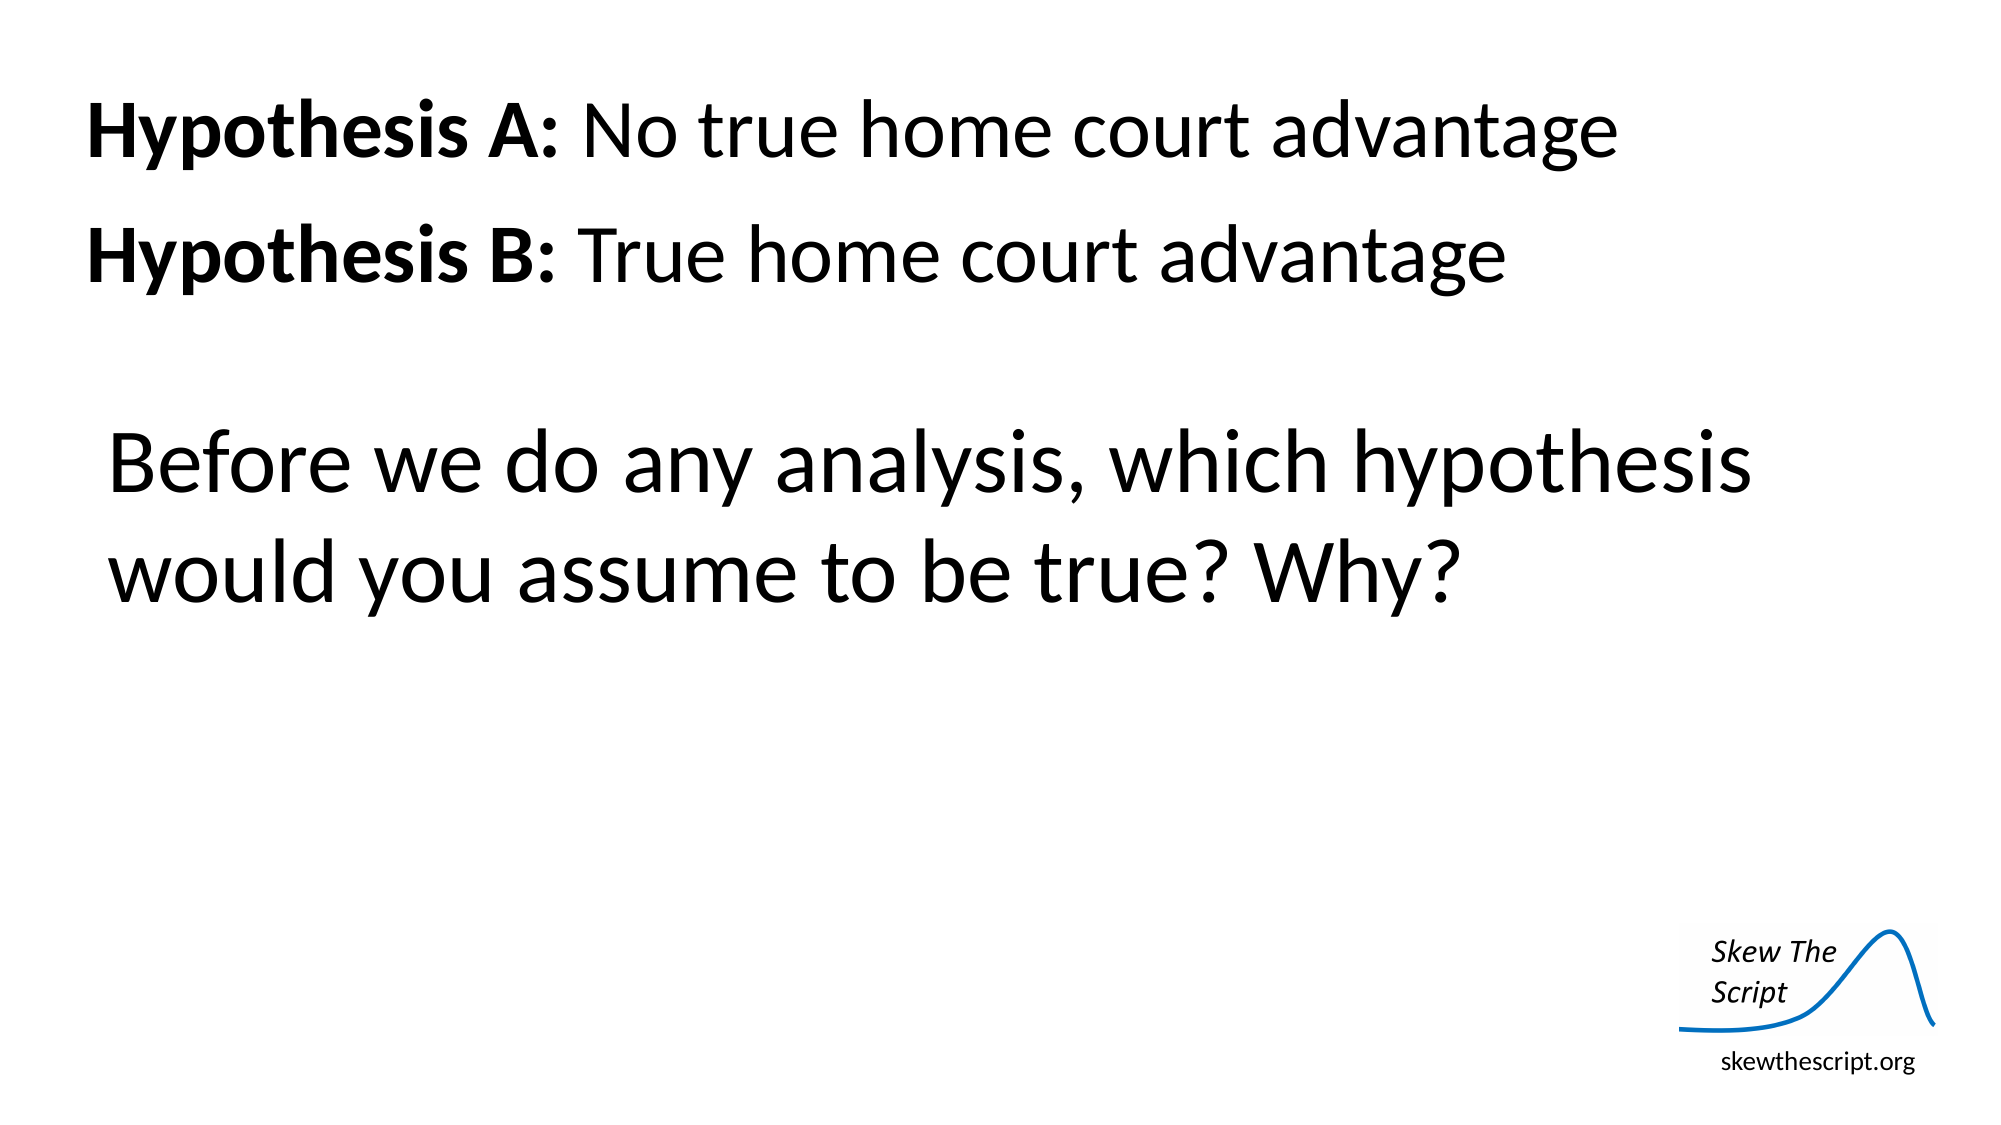

Hypothesis A: No true home court advantage

Hypothesis B: True home court advantage
Before we do any analysis, which hypothesis would you assume to be true? Why?